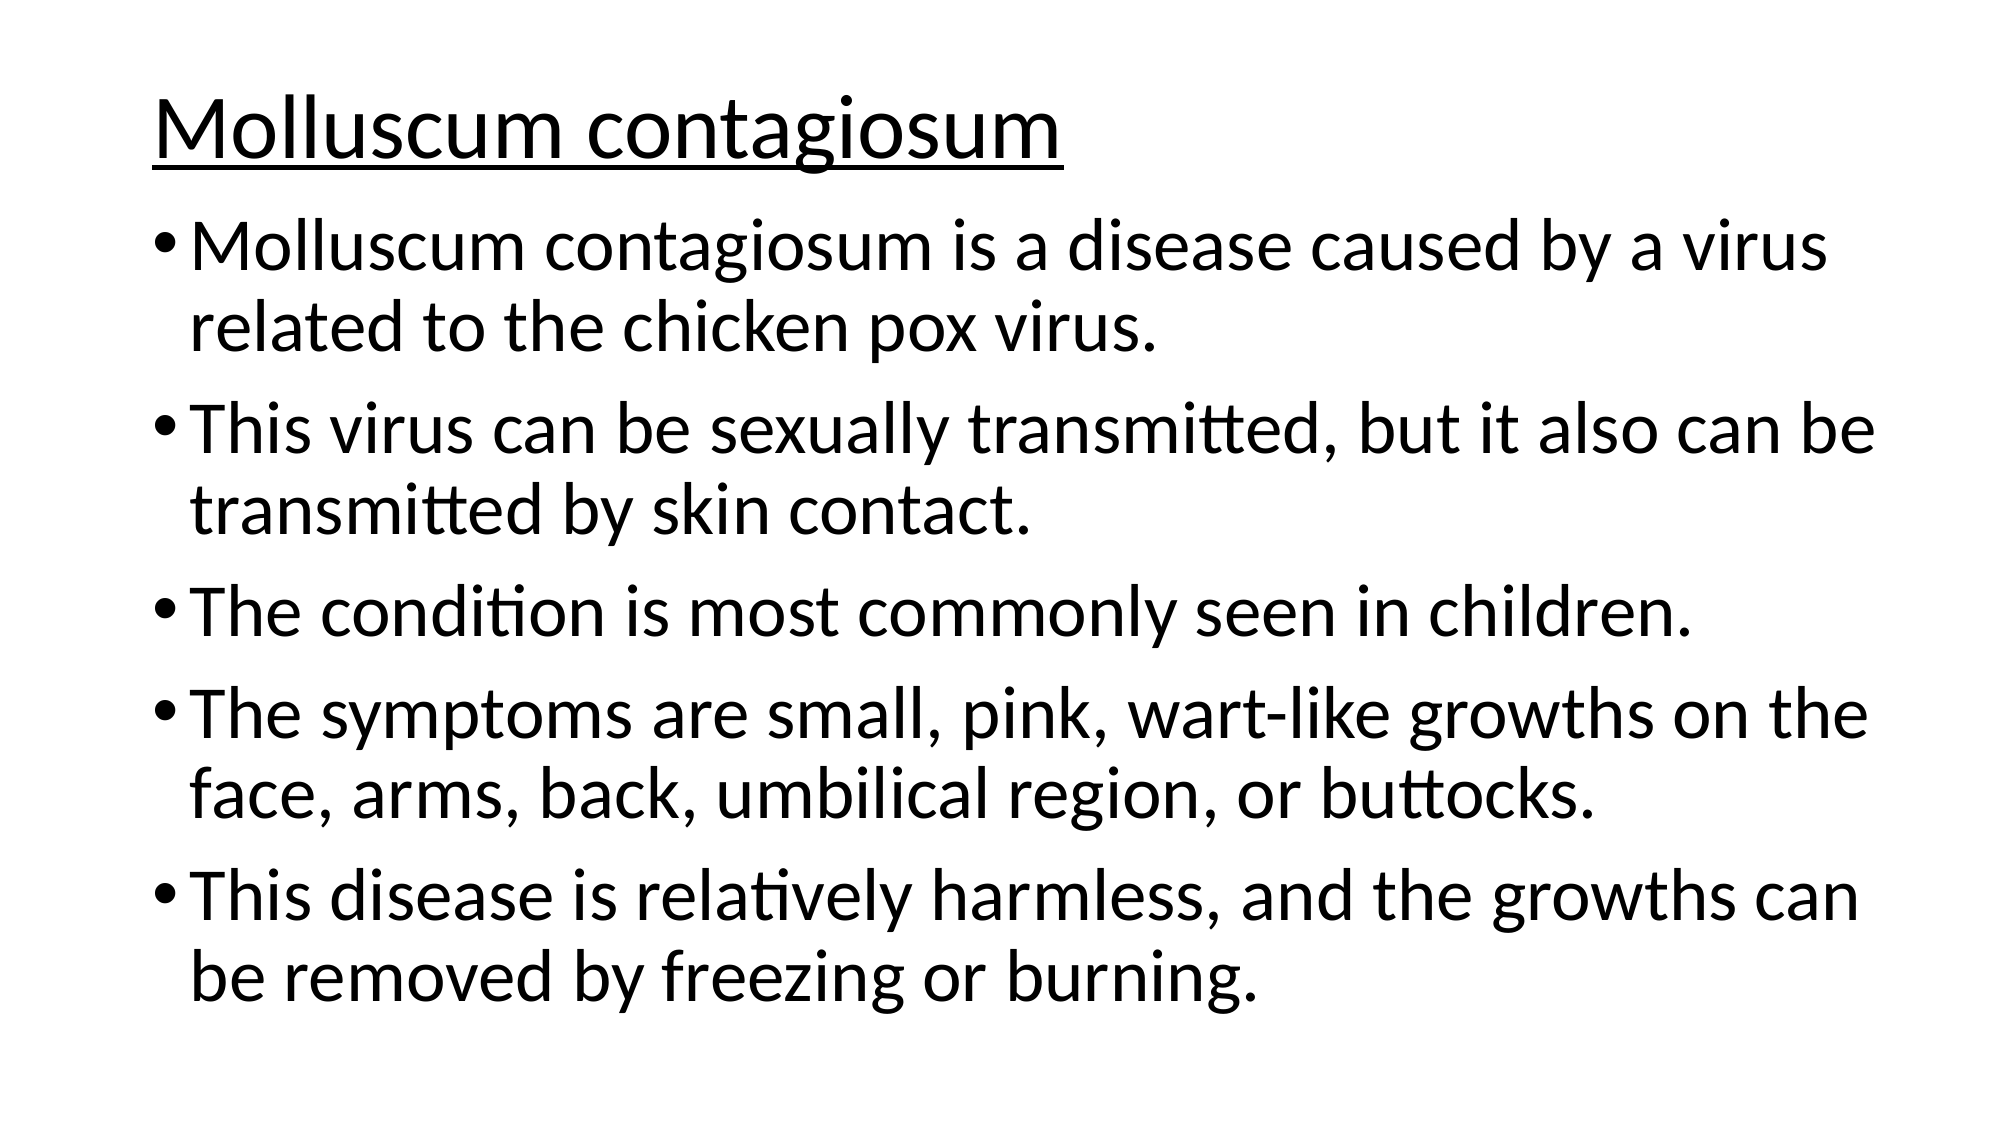

# Molluscum contagiosum
Molluscum contagiosum is a disease caused by a virus related to the chicken pox virus.
This virus can be sexually transmitted, but it also can be transmitted by skin contact.
The condition is most commonly seen in children.
The symptoms are small, pink, wart-like growths on the face, arms, back, umbilical region, or buttocks.
This disease is relatively harmless, and the growths can be removed by freezing or burning.